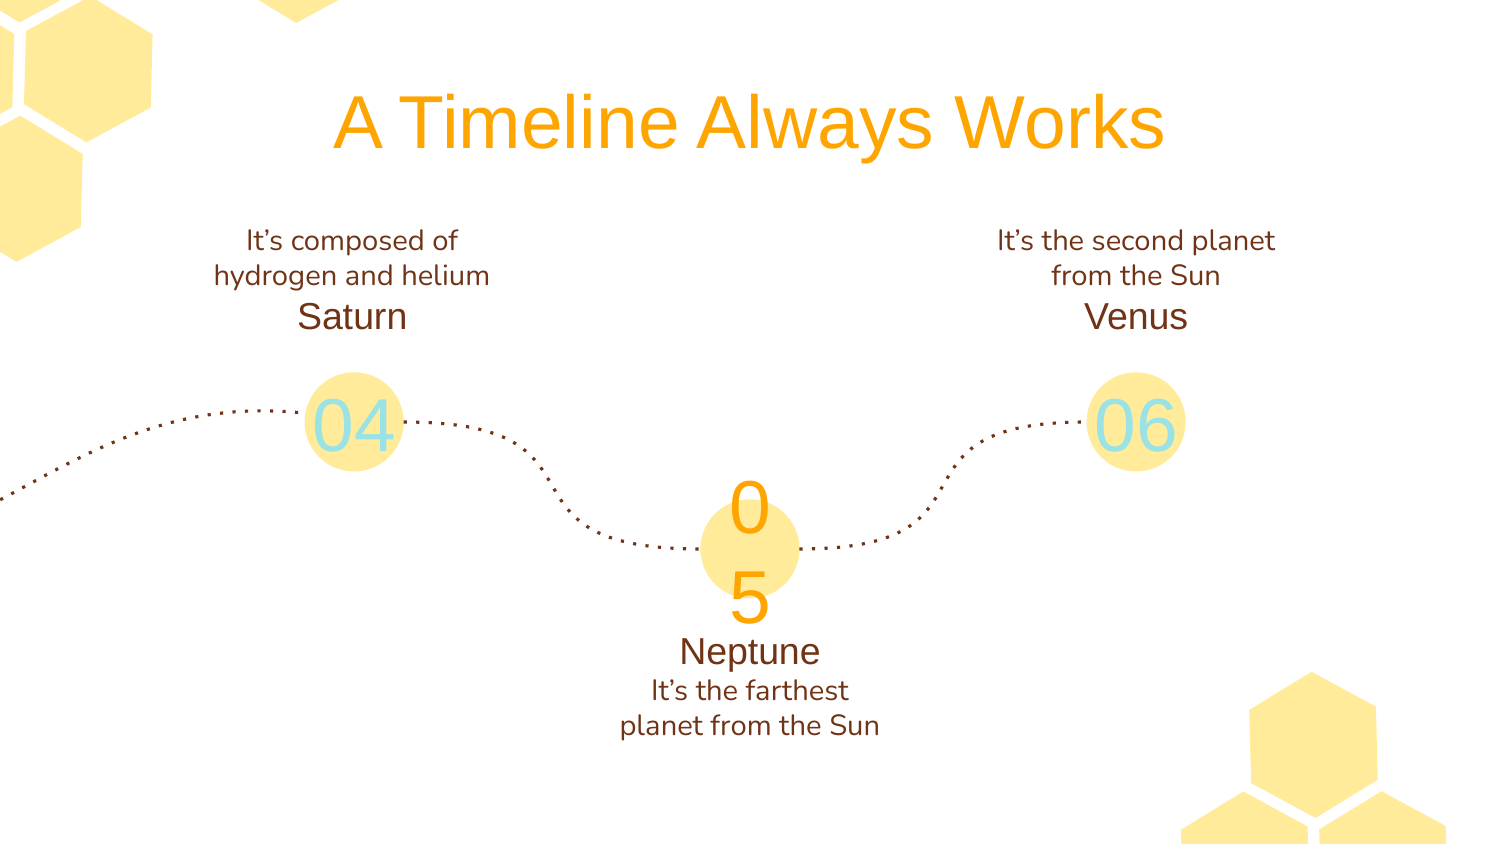

# A Timeline Always Works
It’s composed of hydrogen and helium
It’s the second planet from the Sun
Saturn
Venus

04
06

05
Neptune
It’s the farthest planet from the Sun